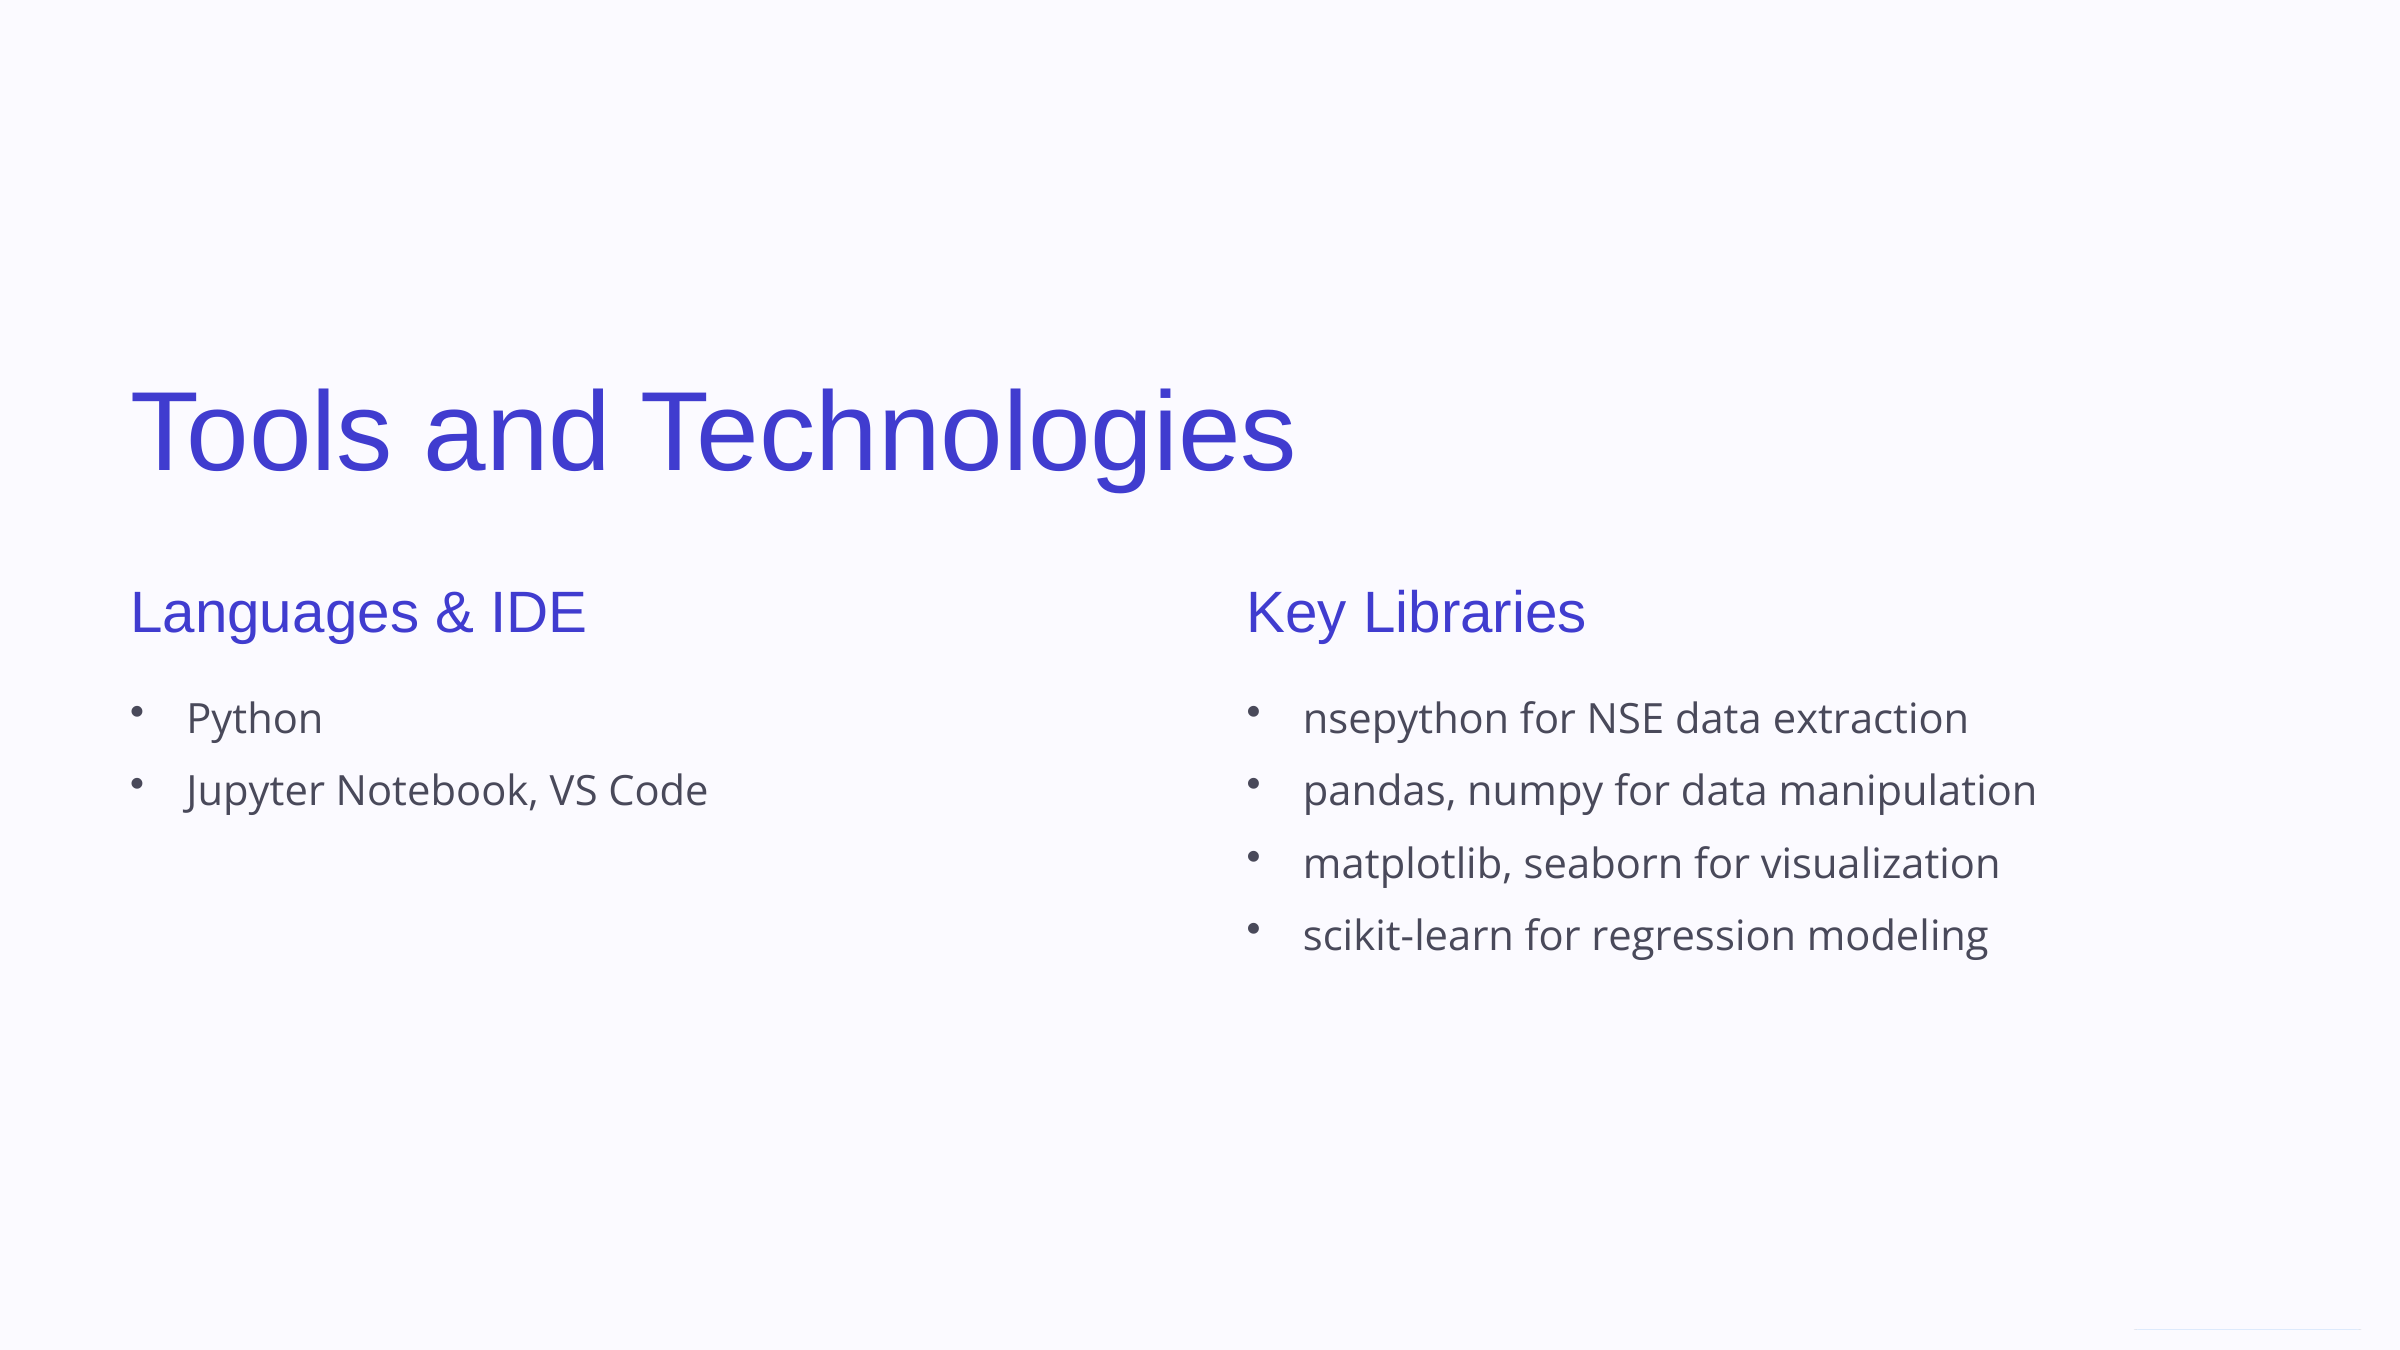

Tools and Technologies
Languages & IDE
Key Libraries
Python
nsepython for NSE data extraction
Jupyter Notebook, VS Code
pandas, numpy for data manipulation
matplotlib, seaborn for visualization
scikit-learn for regression modeling